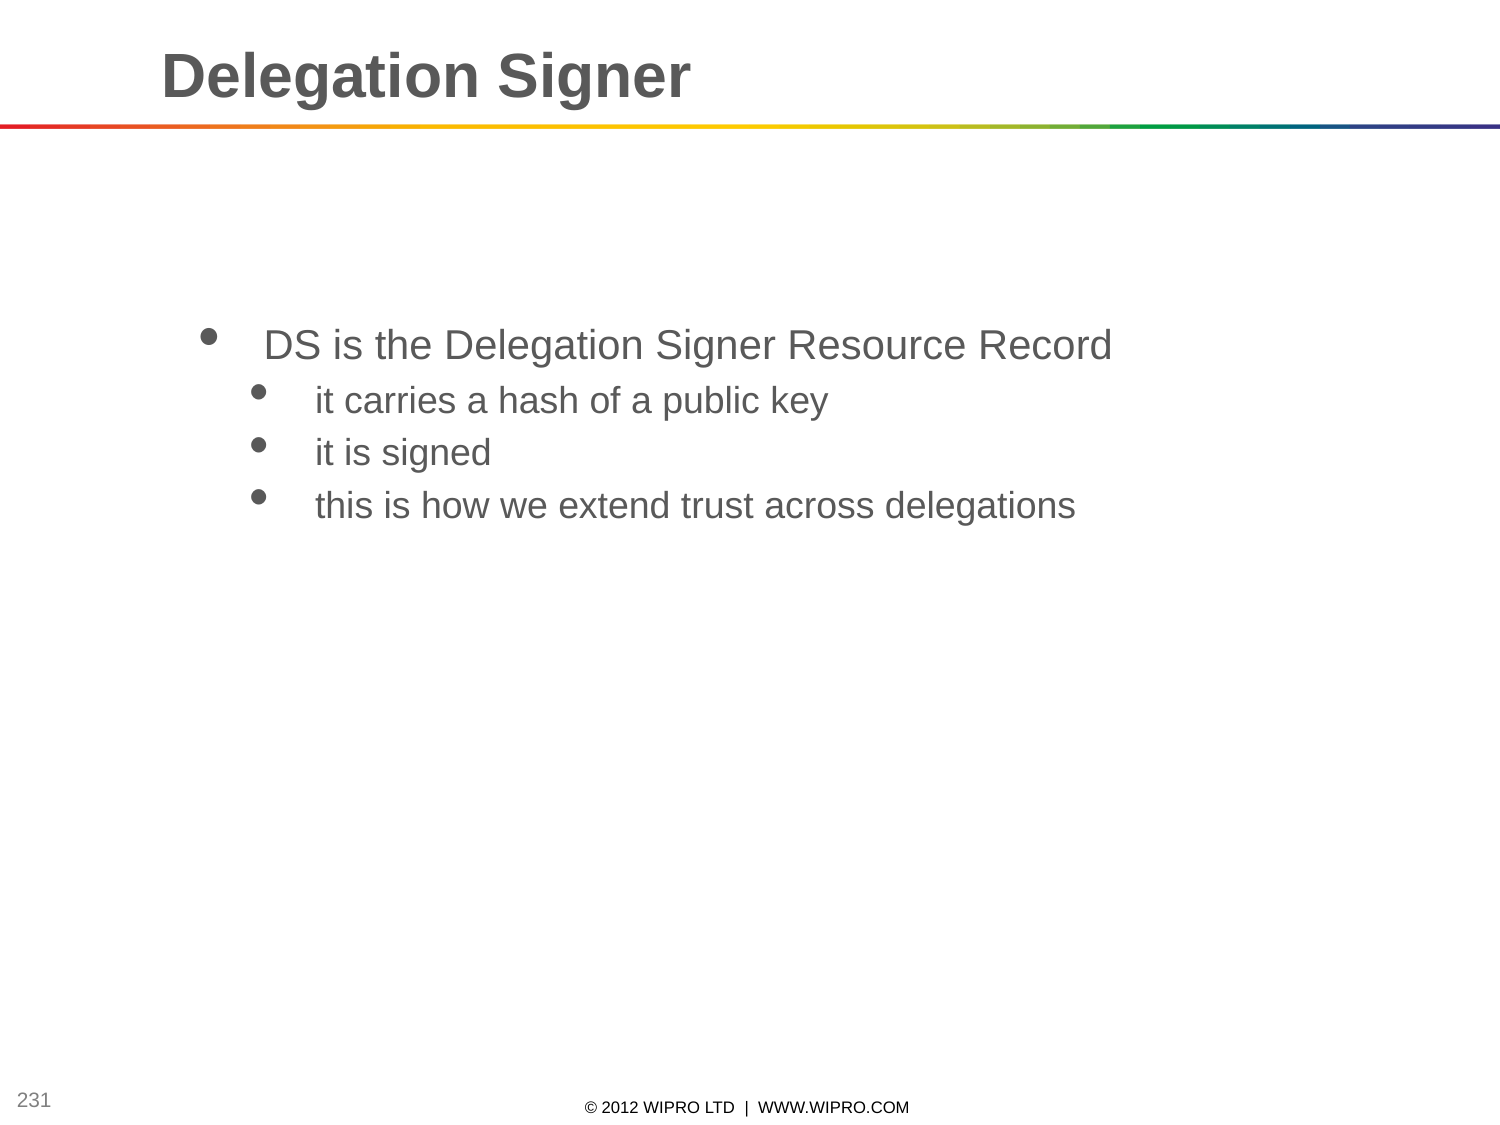

Delegation Signer
DS is the Delegation Signer Resource Record
it carries a hash of a public key
it is signed
this is how we extend trust across delegations